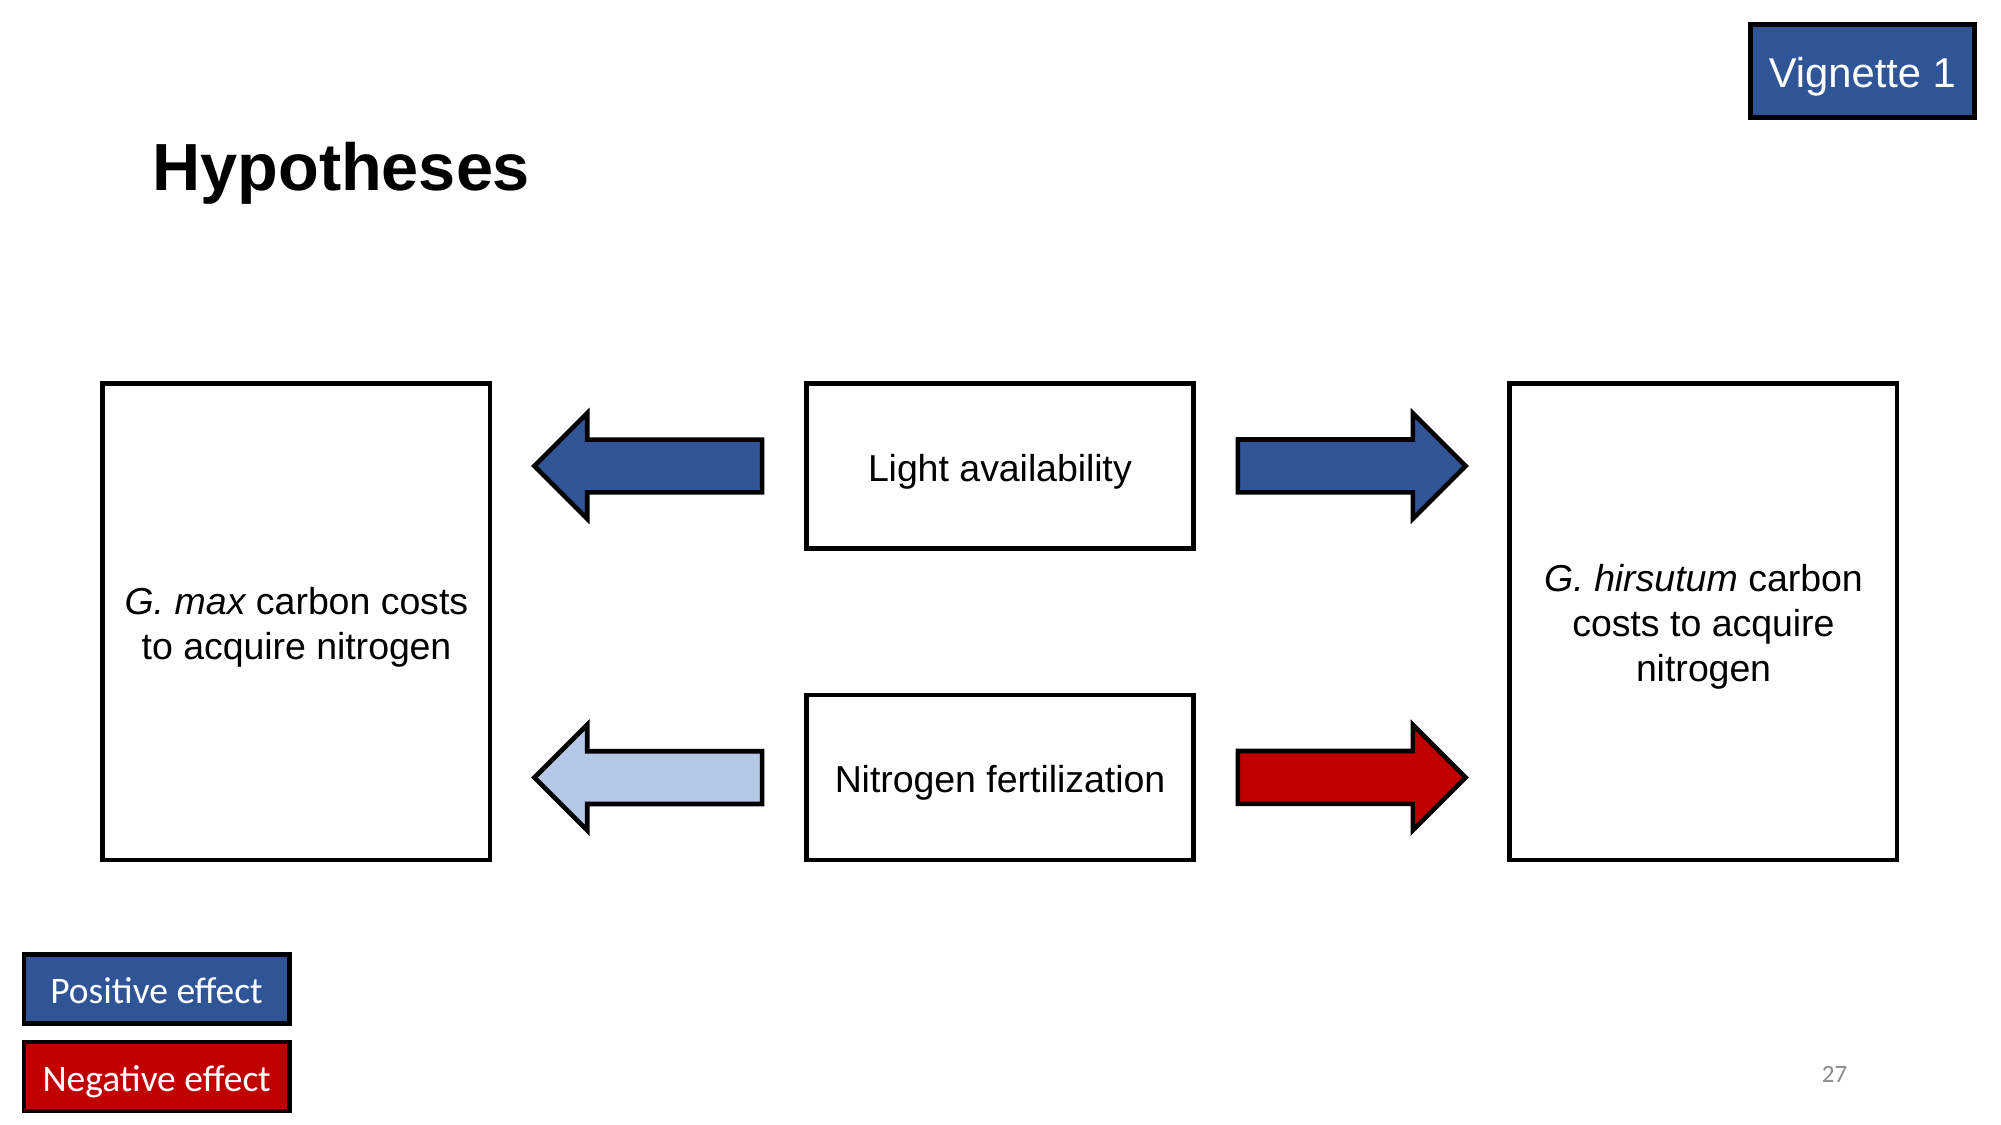

Vignette 1
# Hypotheses
G. max carbon costs to acquire nitrogen
Light availability
G. hirsutum carbon costs to acquire nitrogen

Nitrogen fertilization

Positive effect
Negative effect
27